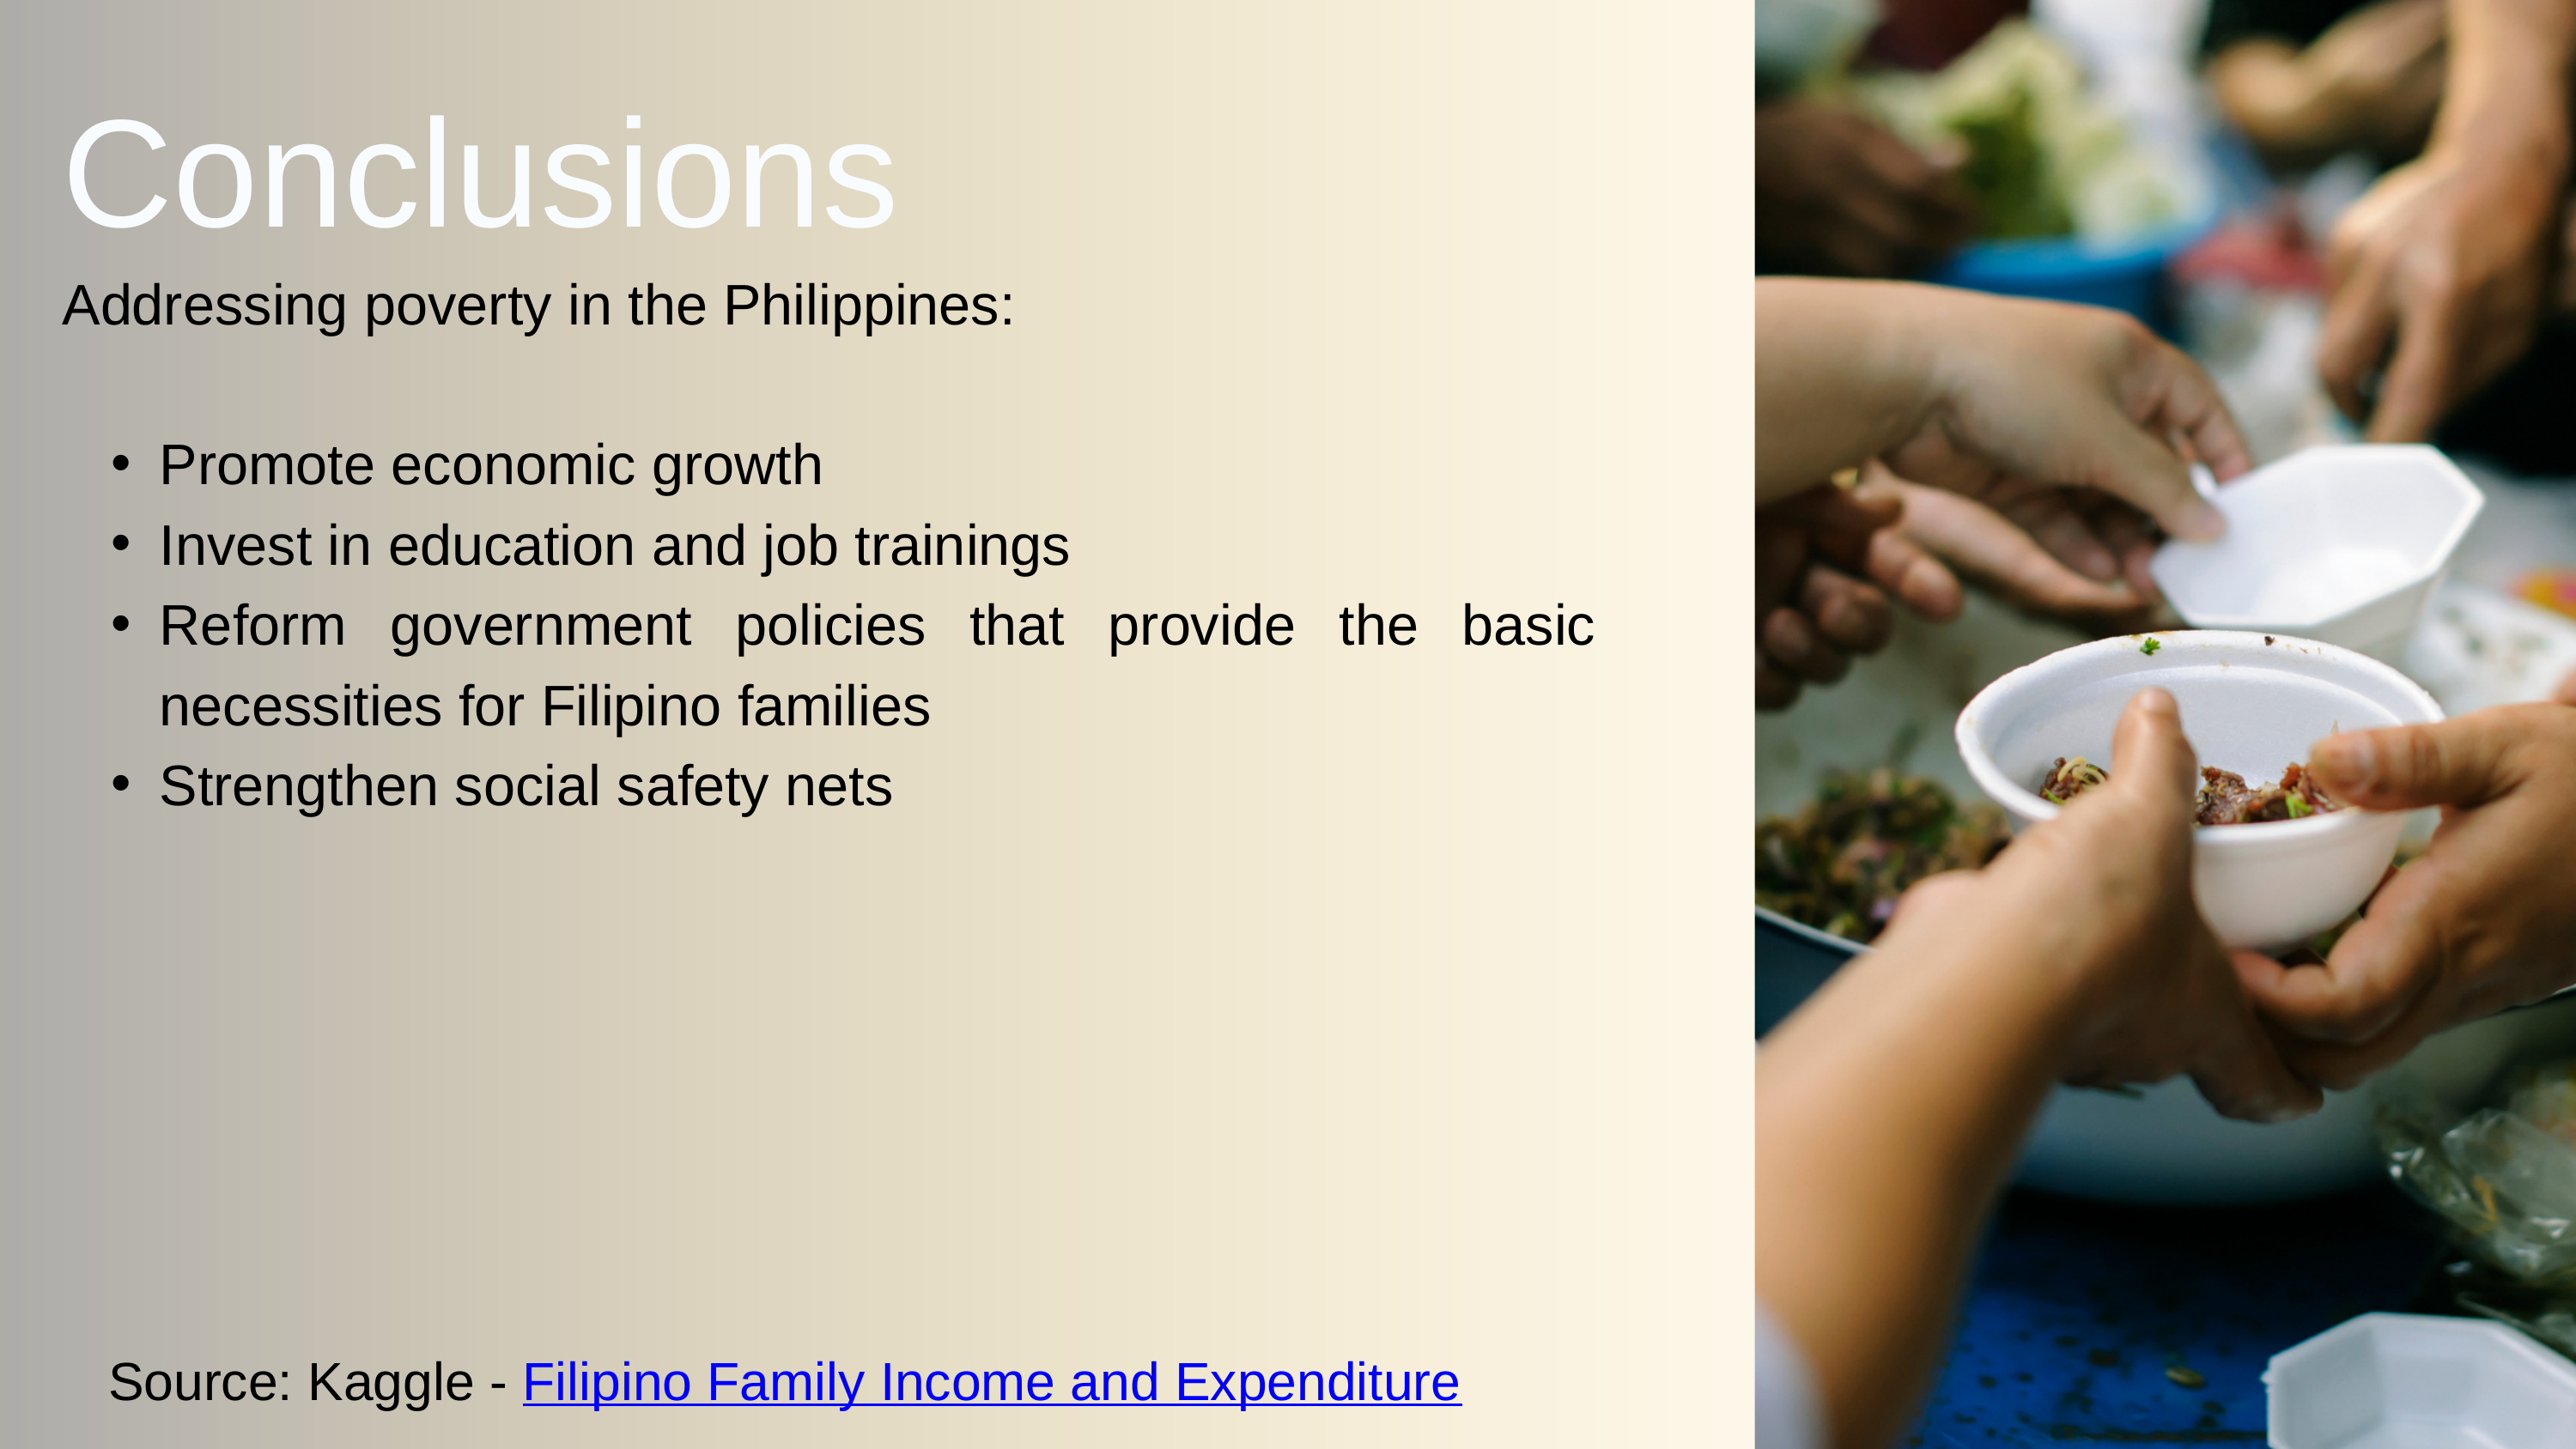

Conclusions
Addressing poverty in the Philippines:

Promote economic growth
Invest in education and job trainings
Reform government policies that provide the basic necessities for Filipino families
Strengthen social safety nets
Source: Kaggle - Filipino Family Income and Expenditure